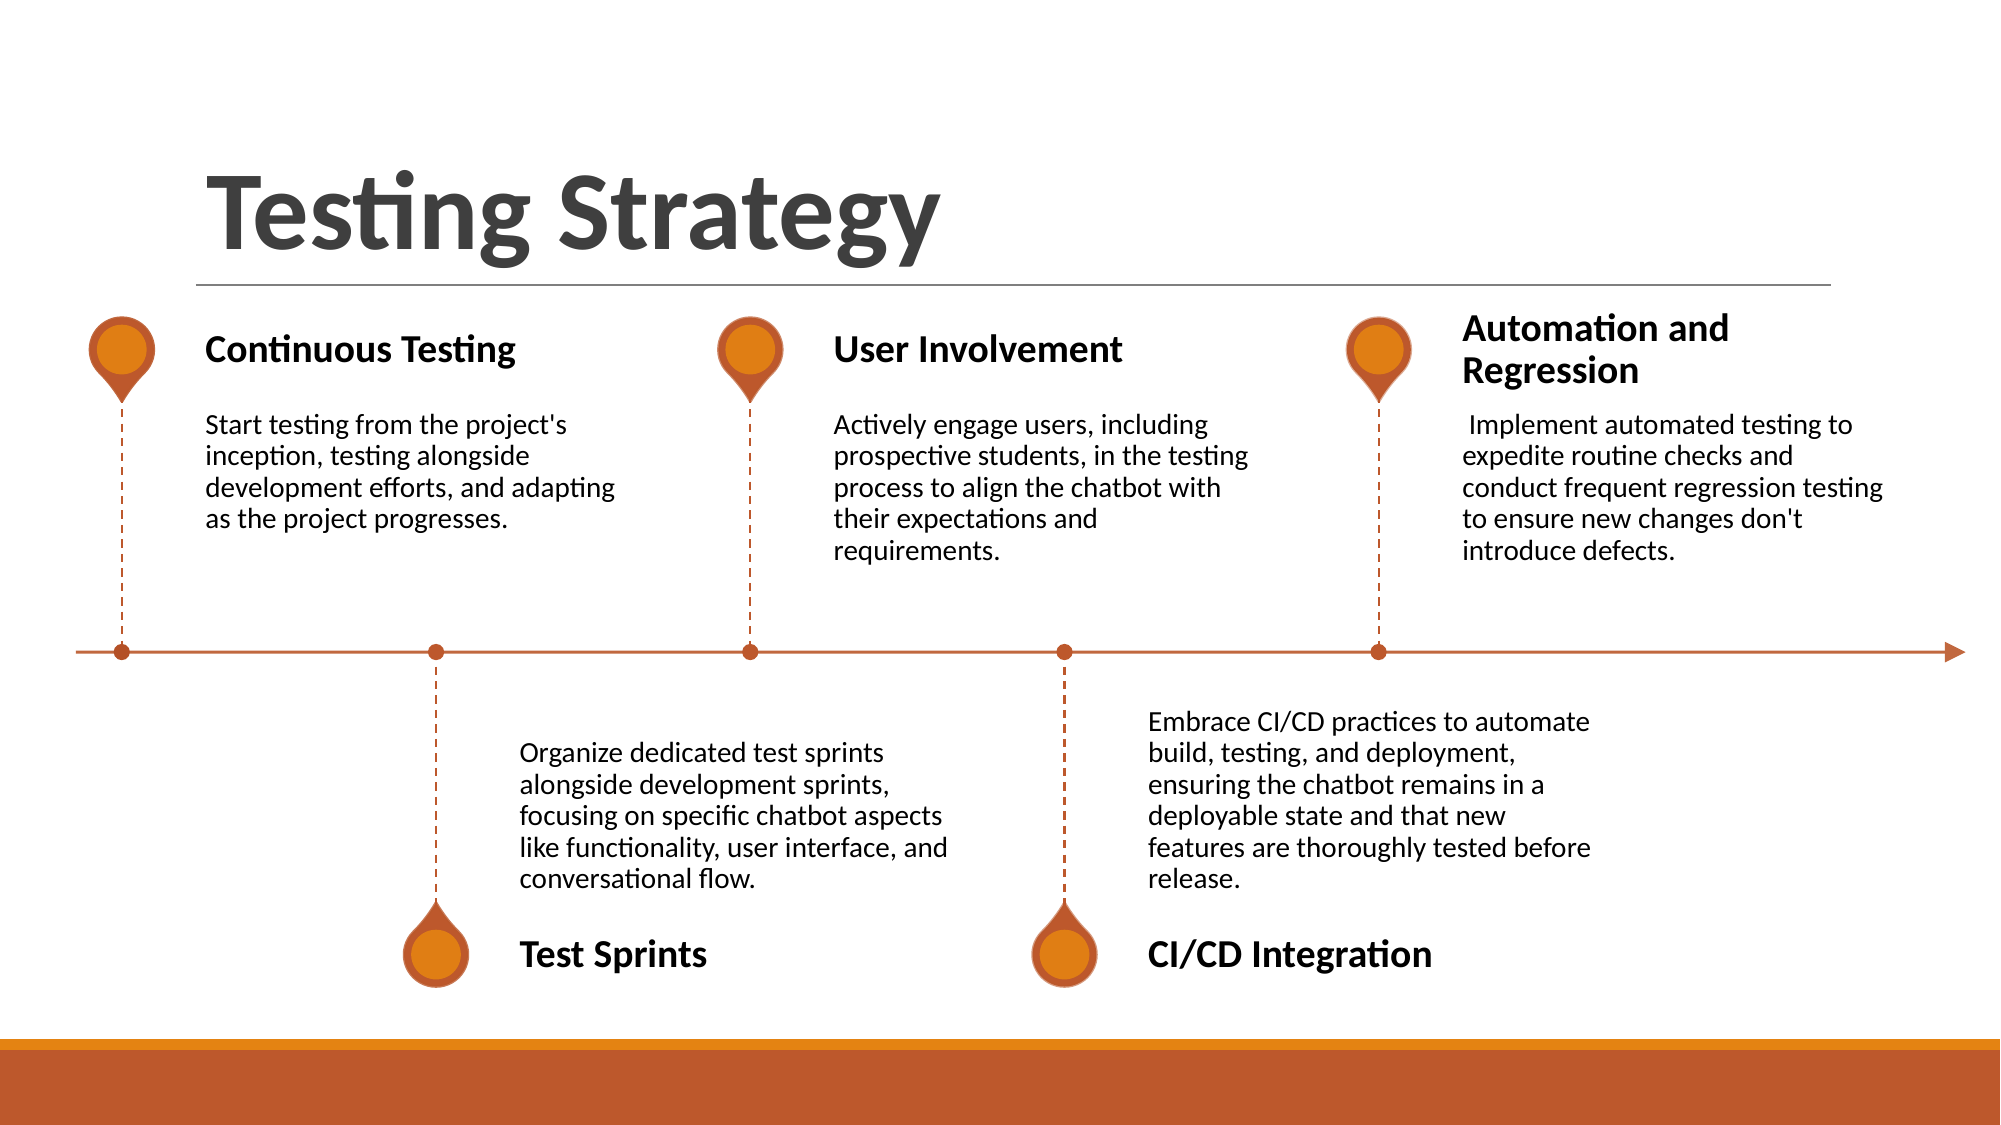

# Testing Strategy

Continuous Testing

User Involvement

Automation and Regression

Start testing from the project's inception, testing alongside development efforts, and adapting as the project progresses.

Actively engage users, including prospective students, in the testing process to align the chatbot with their expectations and requirements.

 Implement automated testing to expedite routine checks and conduct frequent regression testing to ensure new changes don't introduce defects.

Organize dedicated test sprints alongside development sprints, focusing on specific chatbot aspects like functionality, user interface, and conversational flow.

Embrace CI/CD practices to automate build, testing, and deployment, ensuring the chatbot remains in a deployable state and that new features are thoroughly tested before release.

Test Sprints

CI/CD Integration

43